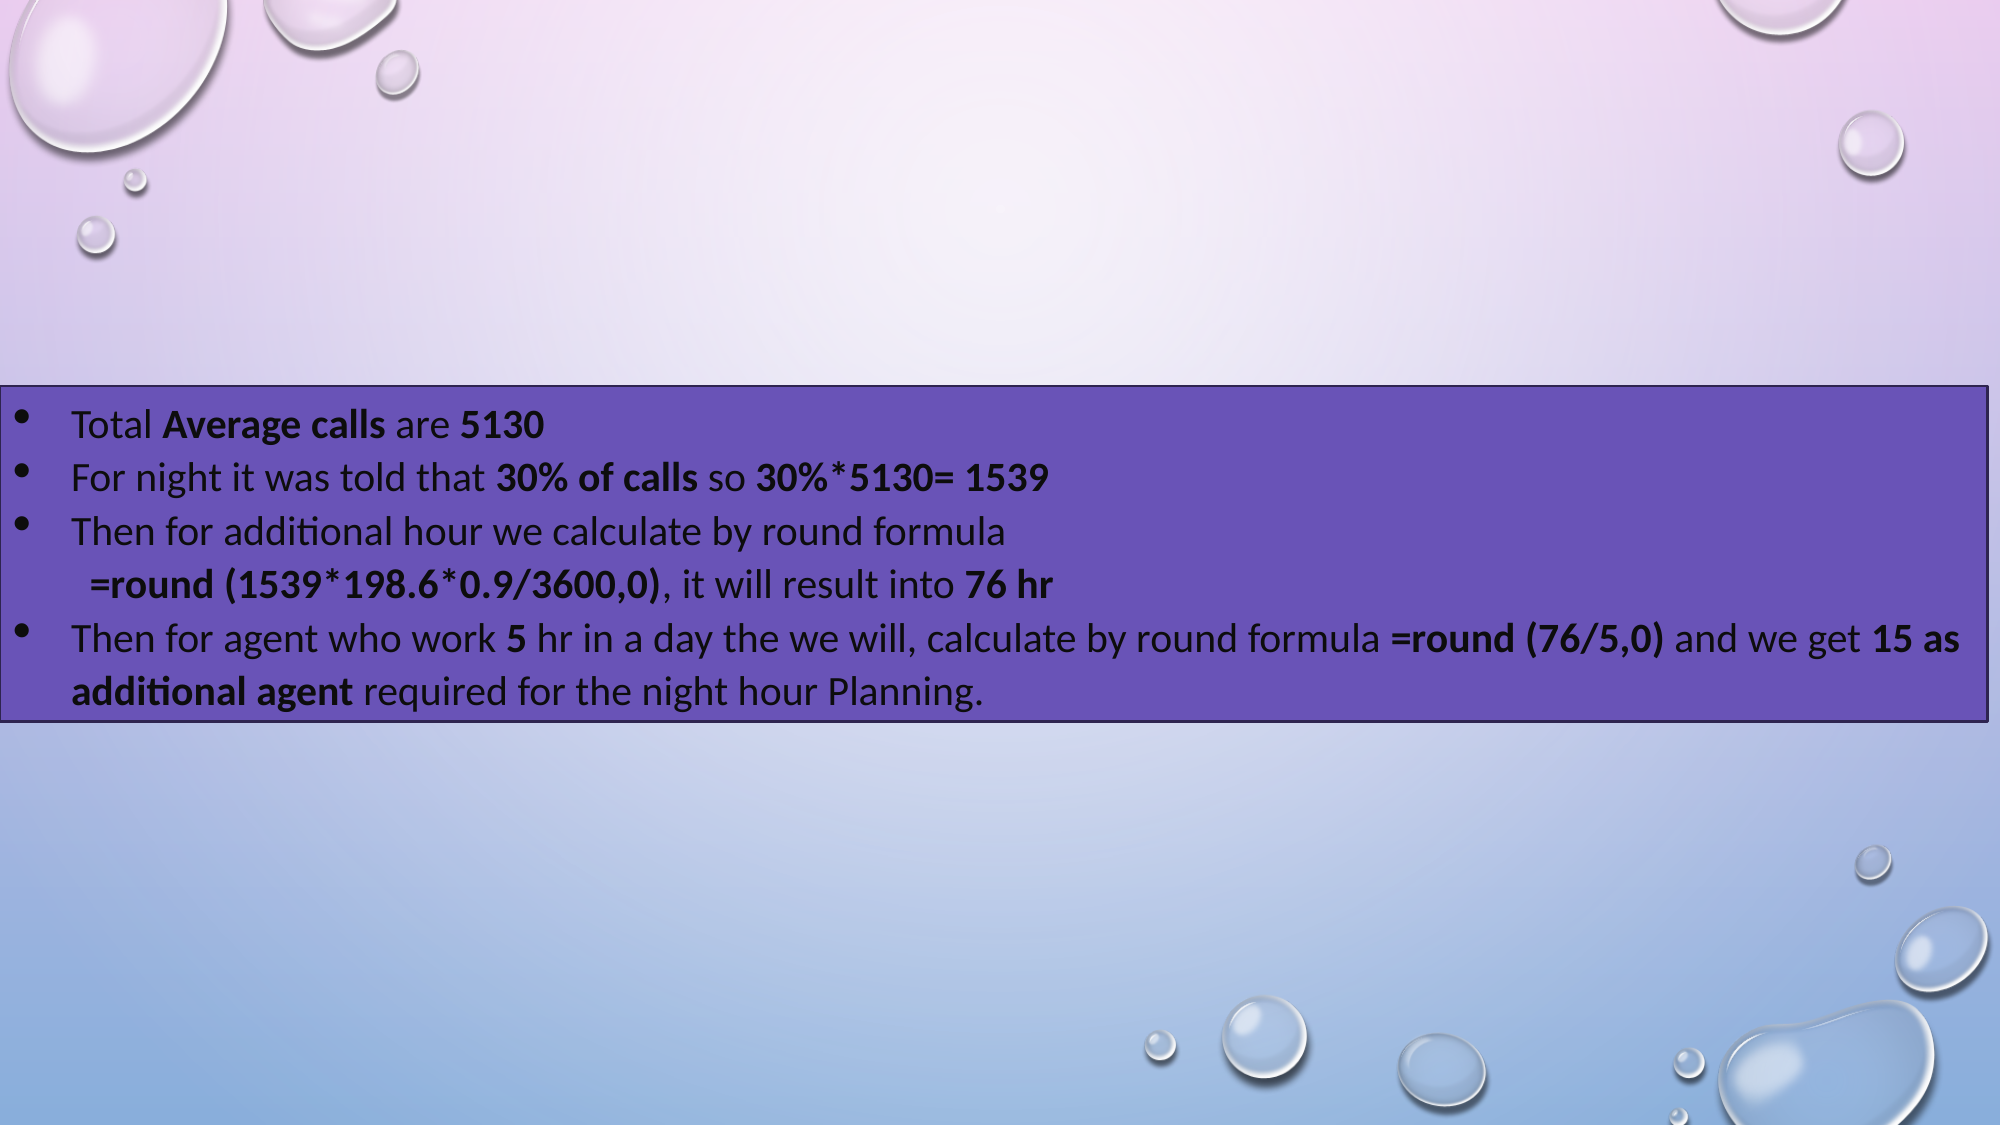

Total Average calls are 5130
For night it was told that 30% of calls so 30%*5130= 1539
Then for additional hour we calculate by round formula
=round (1539*198.6*0.9/3600,0), it will result into 76 hr
Then for agent who work 5 hr in a day the we will, calculate by round formula =round (76/5,0) and we get 15 as additional agent required for the night hour Planning.